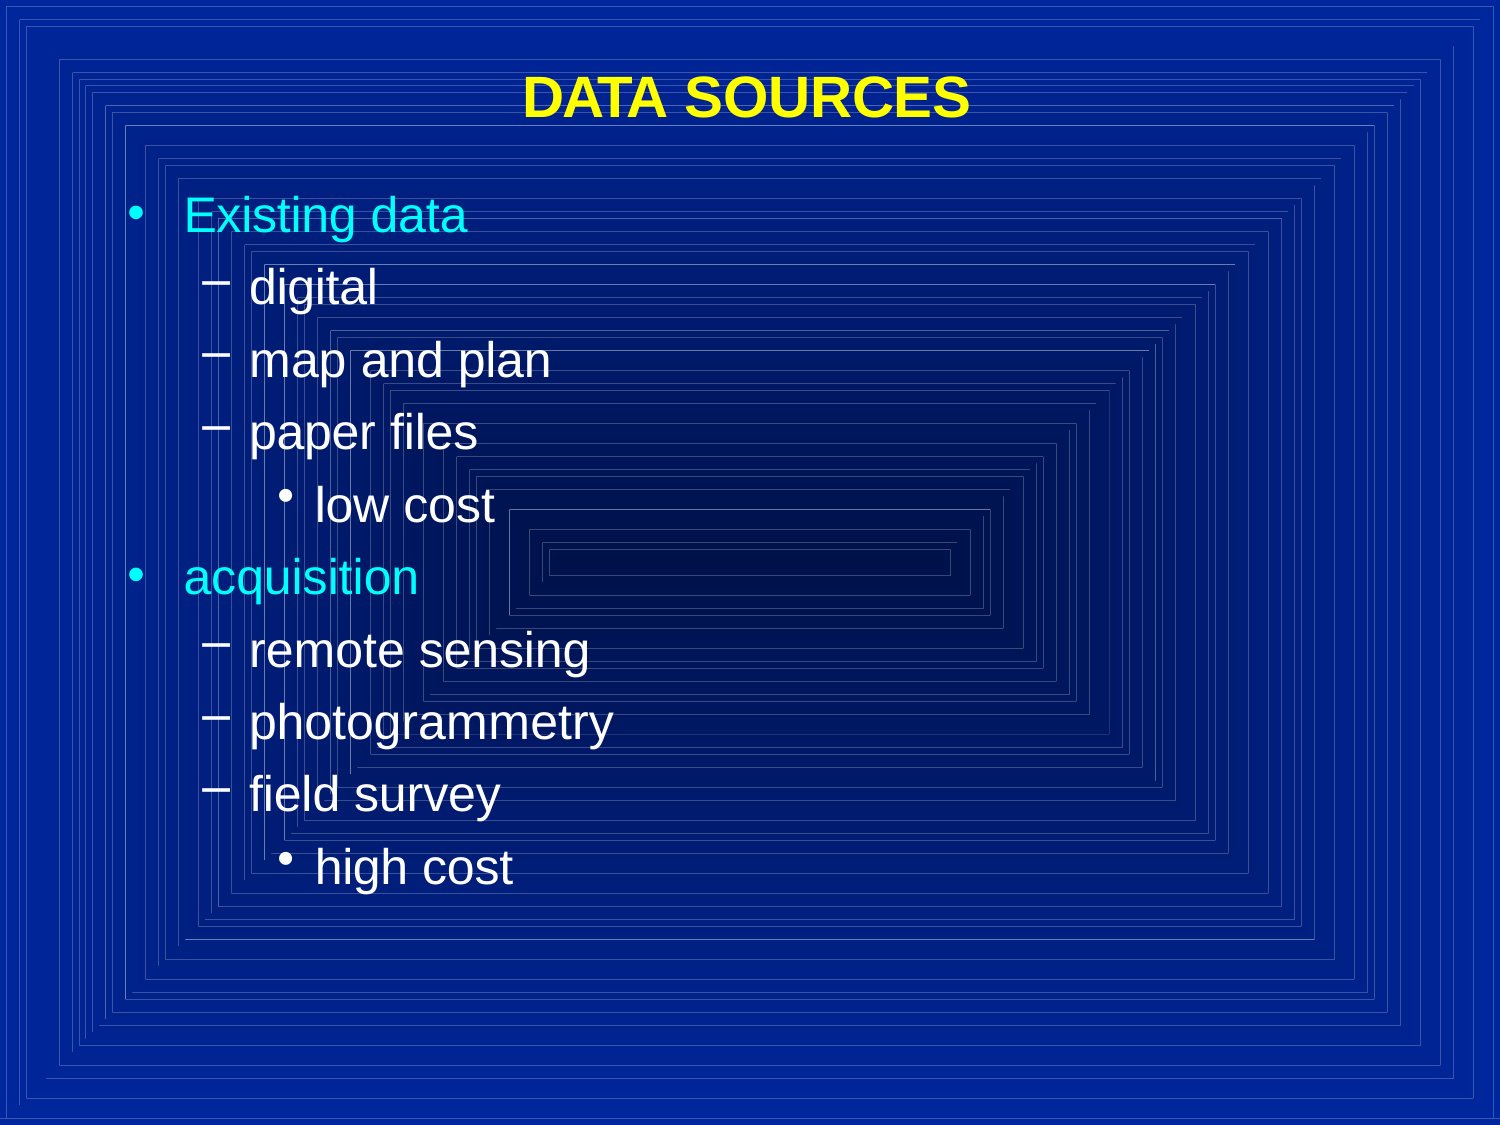

# DATA SOURCES
•
Existing data
digital
map and plan
paper files
low cost
•
acquisition
remote sensing
photogrammetry
field survey
high cost